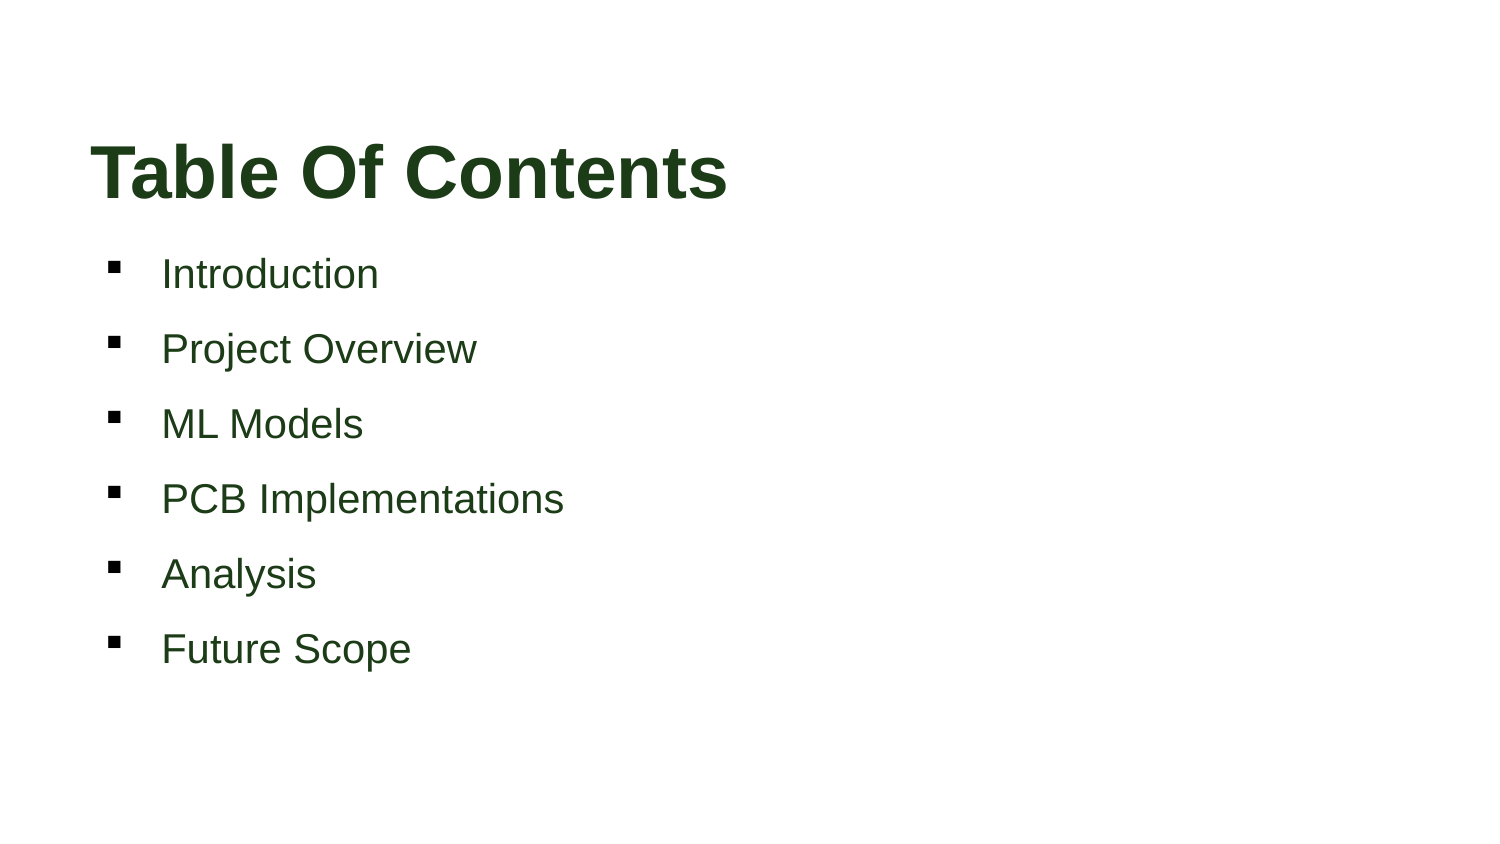

Table Of Contents
Introduction
Project Overview
ML Models
PCB Implementations
Analysis
Future Scope